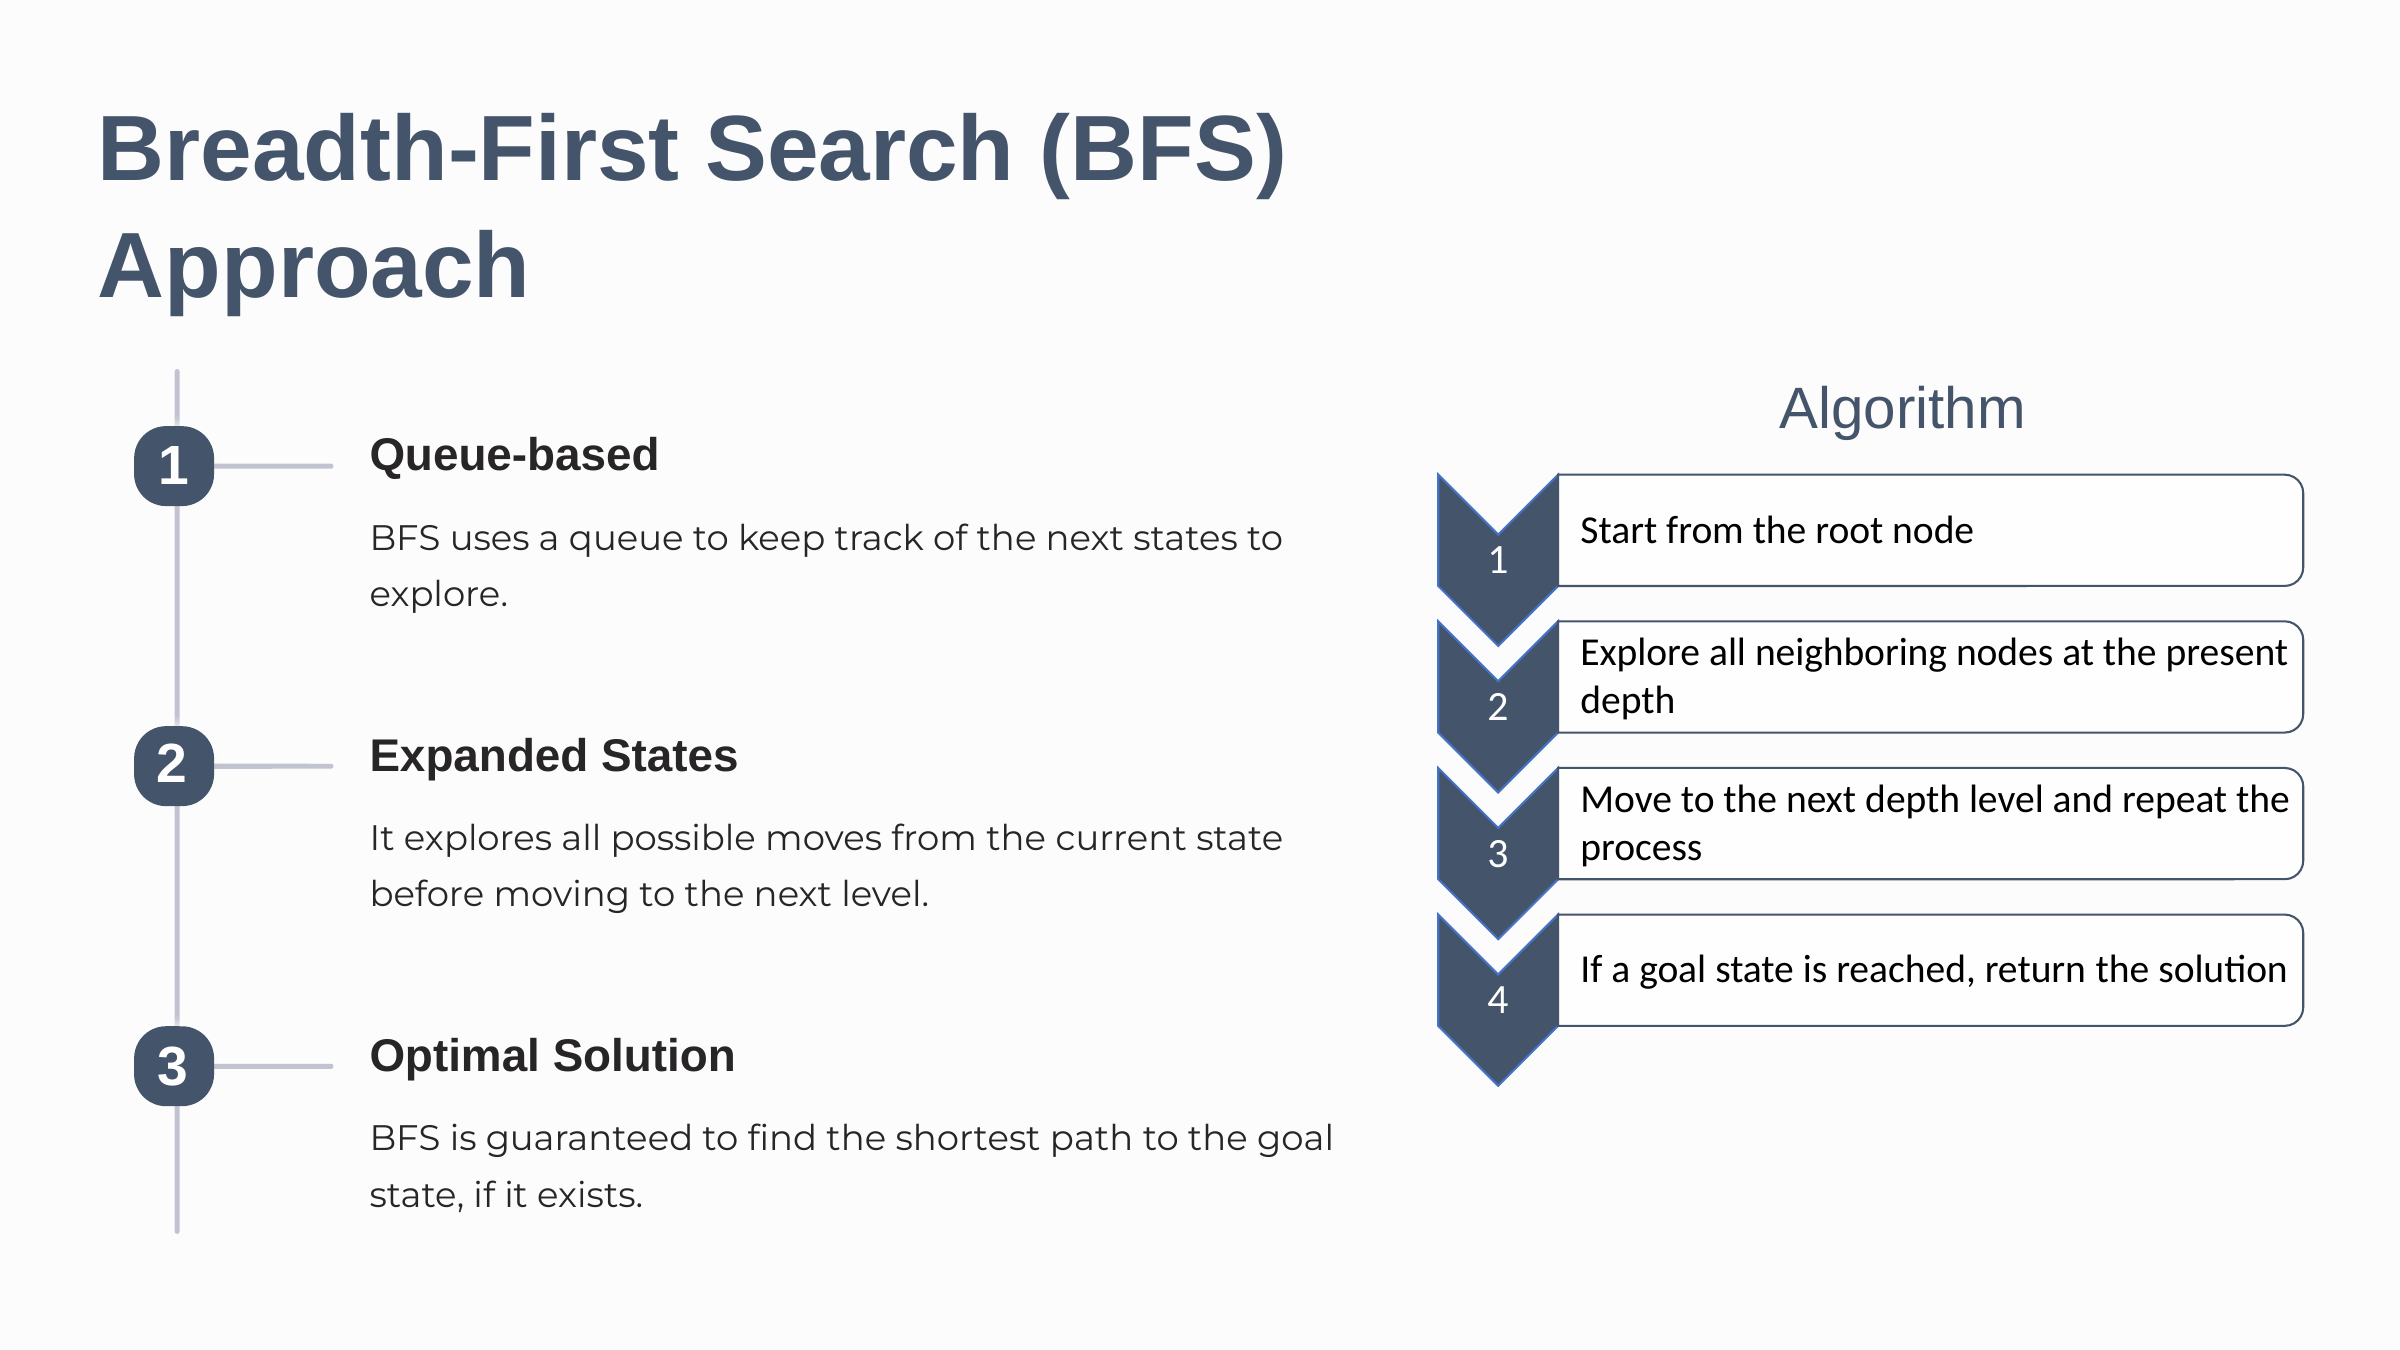

Breadth-First Search (BFS) Approach
Algorithm

Queue-based

1

BFS uses a queue to keep track of the next states to explore.
Expanded States

2

It explores all possible moves from the current state before moving to the next level.
Optimal Solution

3

BFS is guaranteed to find the shortest path to the goal state, if it exists.
1
Start from the root node
2
Explore all neighboring nodes at the present
depth
3
Move to the next depth level and repeat the
process
4
If a goal state is reached, return the solution